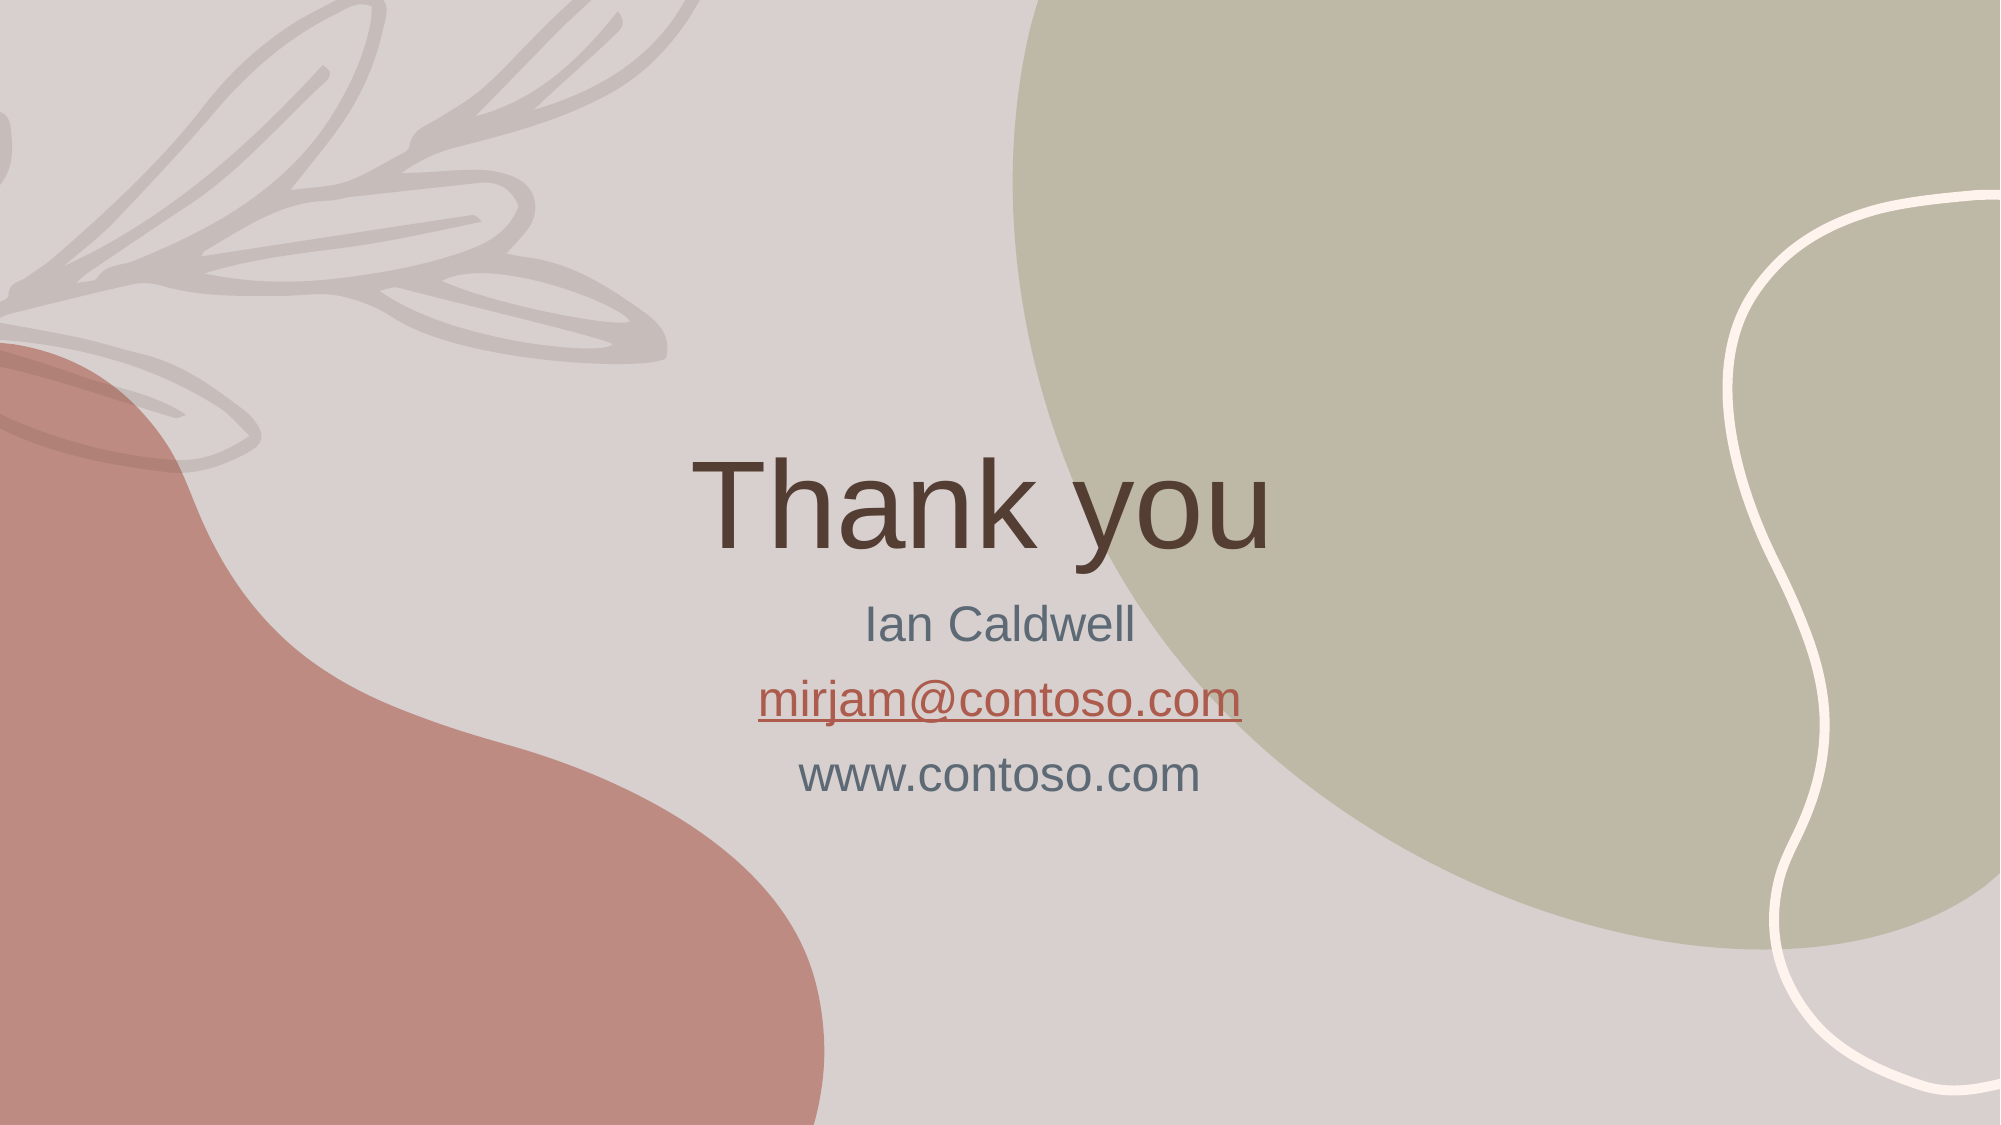

# Thank you
Ian Caldwell
mirjam@contoso.com
www.contoso.com